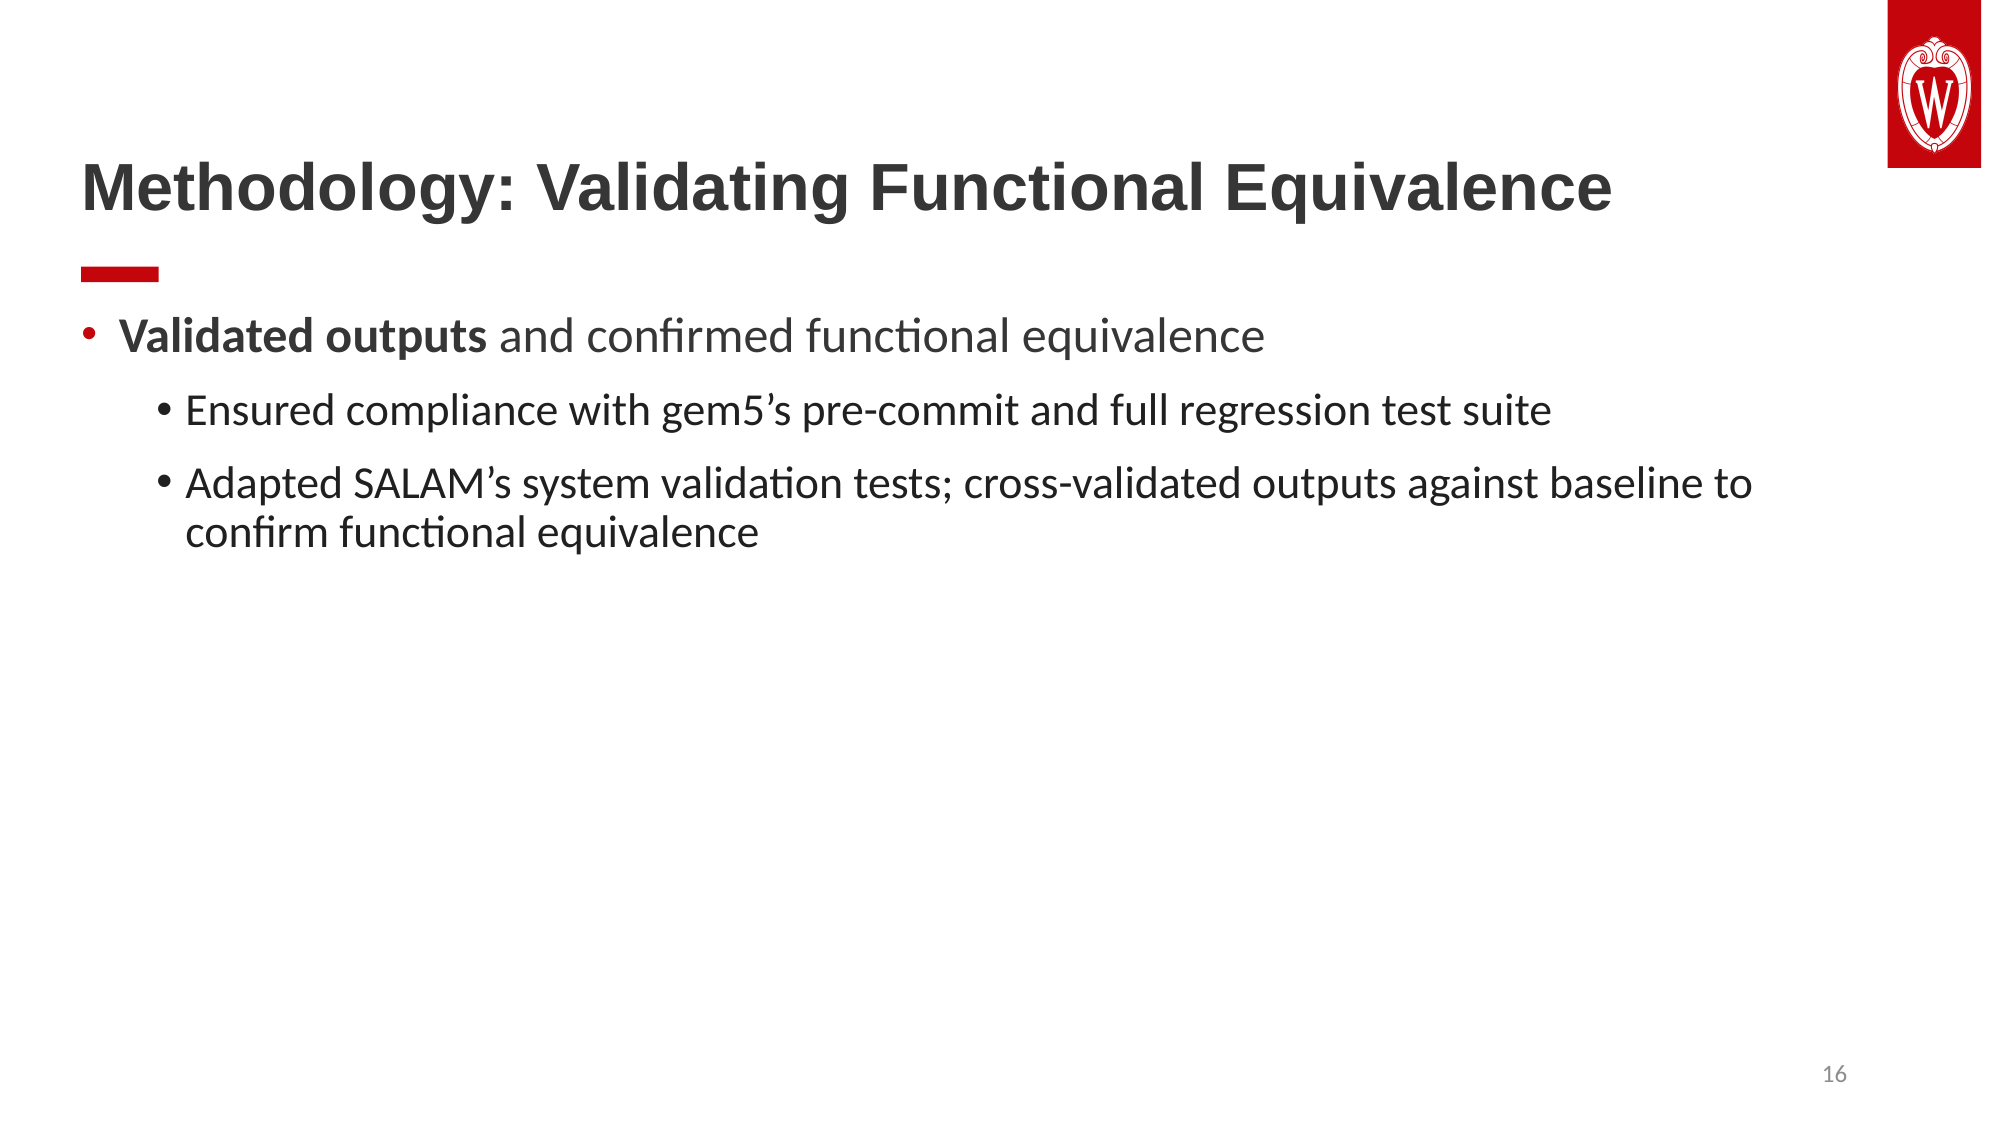

# Methodology: Validating Functional Equivalence
Validated outputs and confirmed functional equivalence
Ensured compliance with gem5’s pre-commit and full regression test suite
Adapted SALAM’s system validation tests; cross-validated outputs against baseline to confirm functional equivalence
16